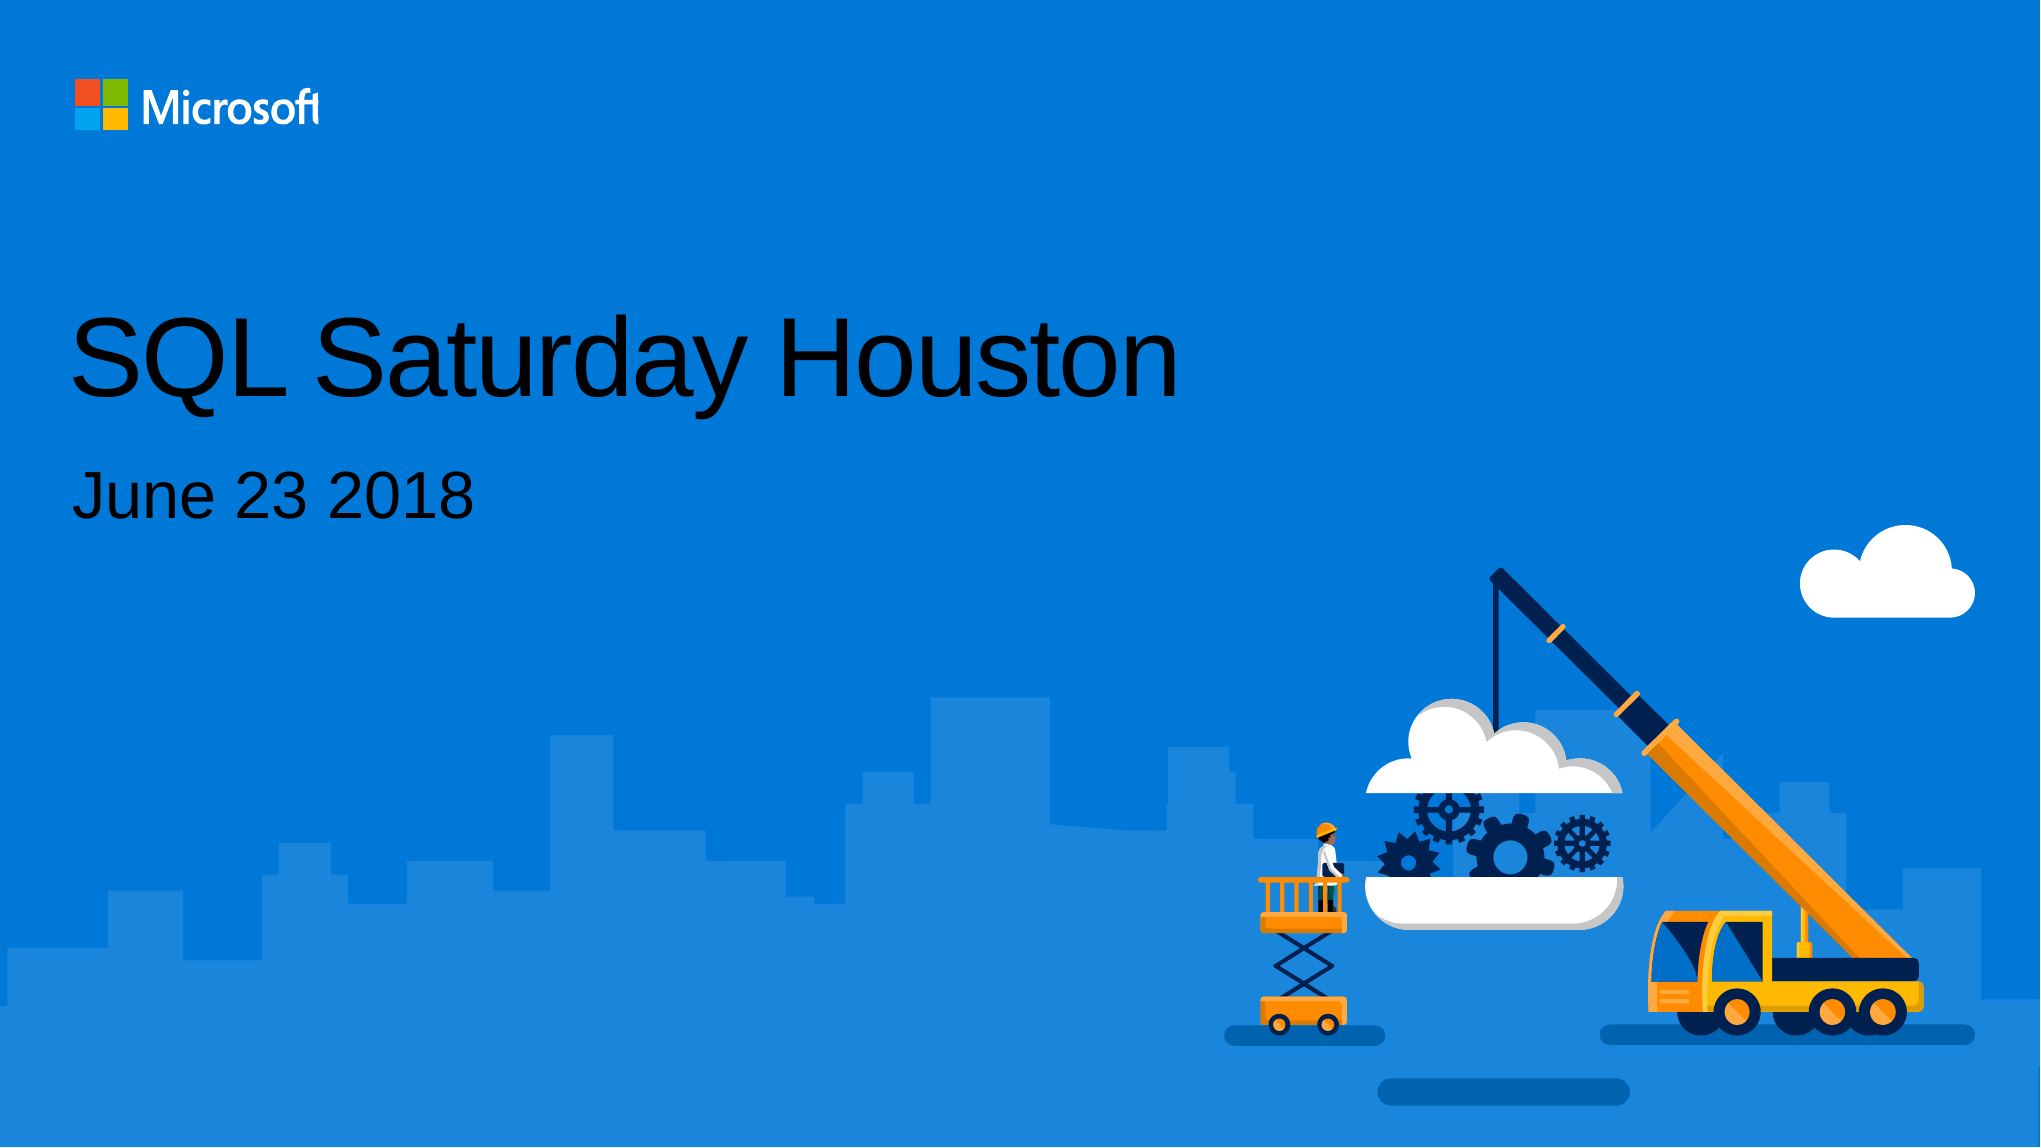

# SQL Saturday Houston
June 23 2018